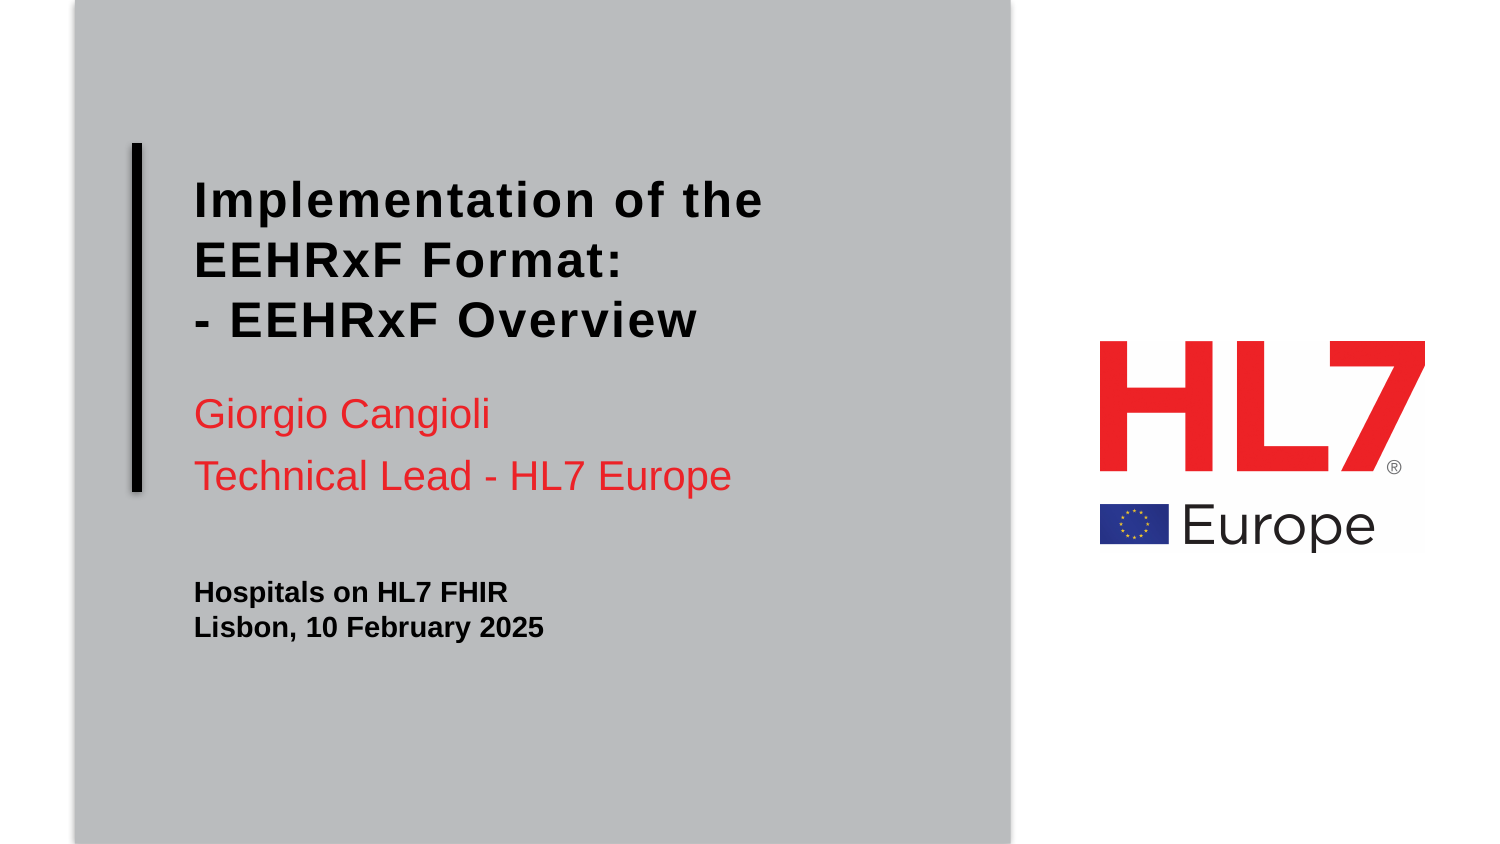

# Implementation of the EEHRxF Format: - EEHRxF Overview
Giorgio Cangioli
Technical Lead - HL7 Europe
Hospitals on HL7 FHIR
Lisbon, 10 February 2025